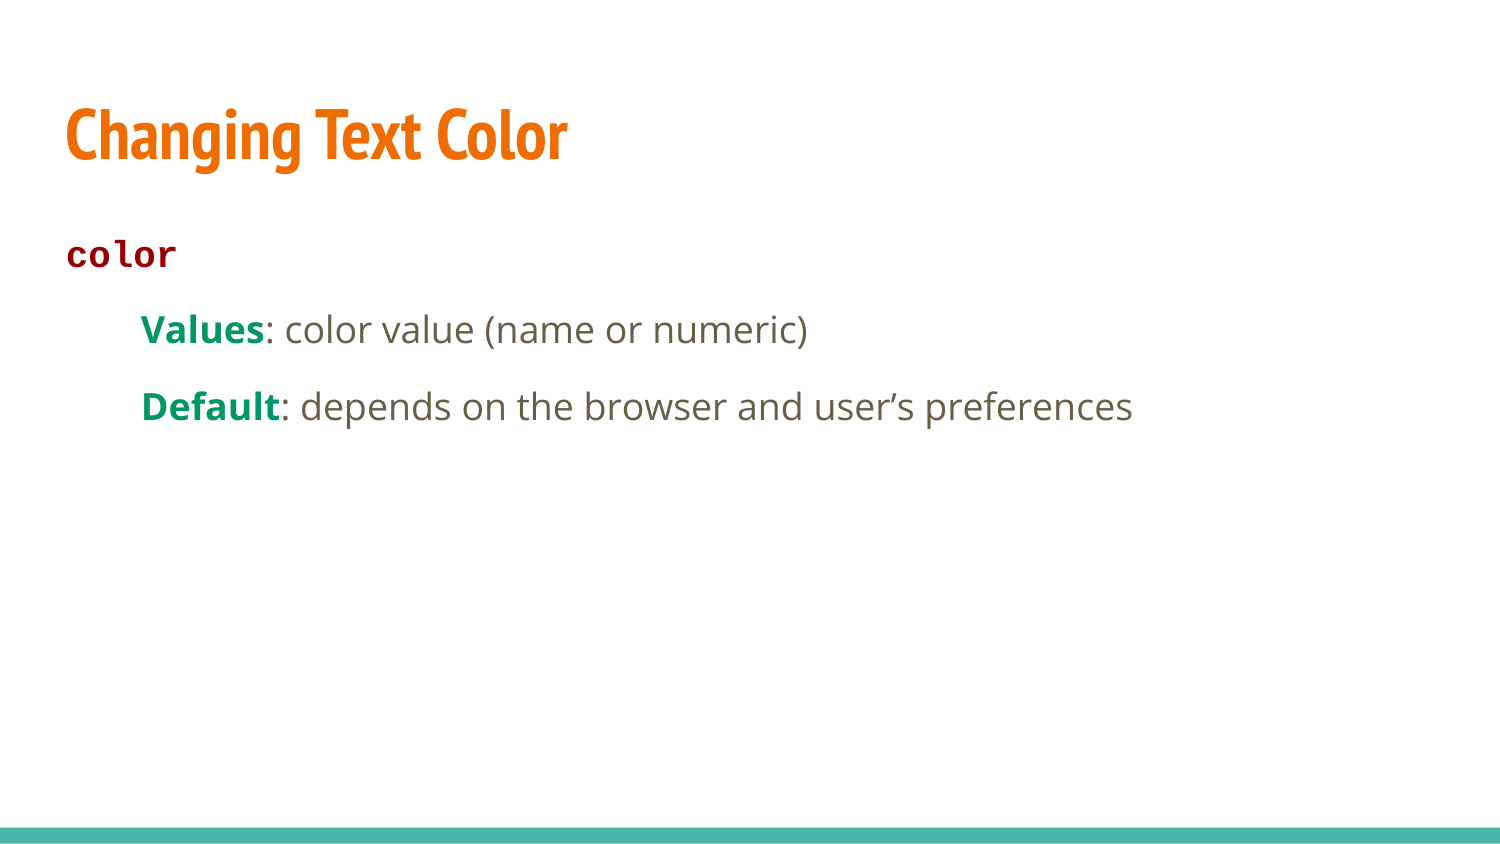

Changing Text Color
color
Values: color value (name or numeric)
Default: depends on the browser and user’s preferences